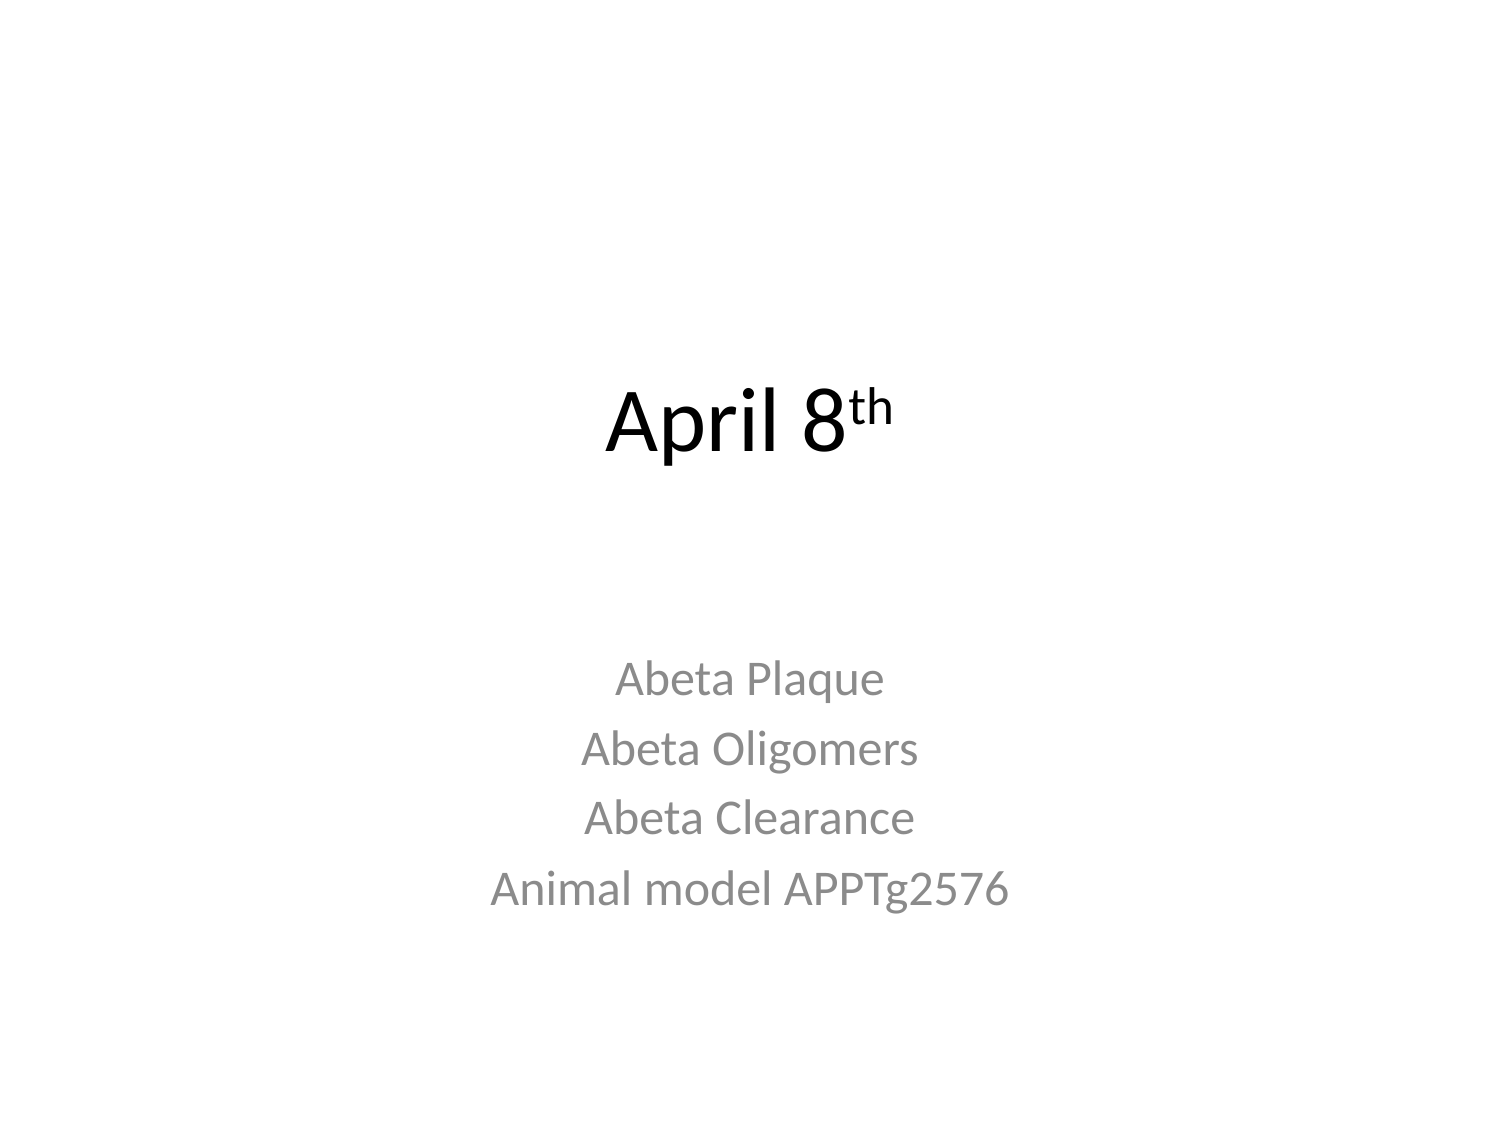

# April 8th
Abeta Plaque
Abeta Oligomers
Abeta Clearance
Animal model APPTg2576